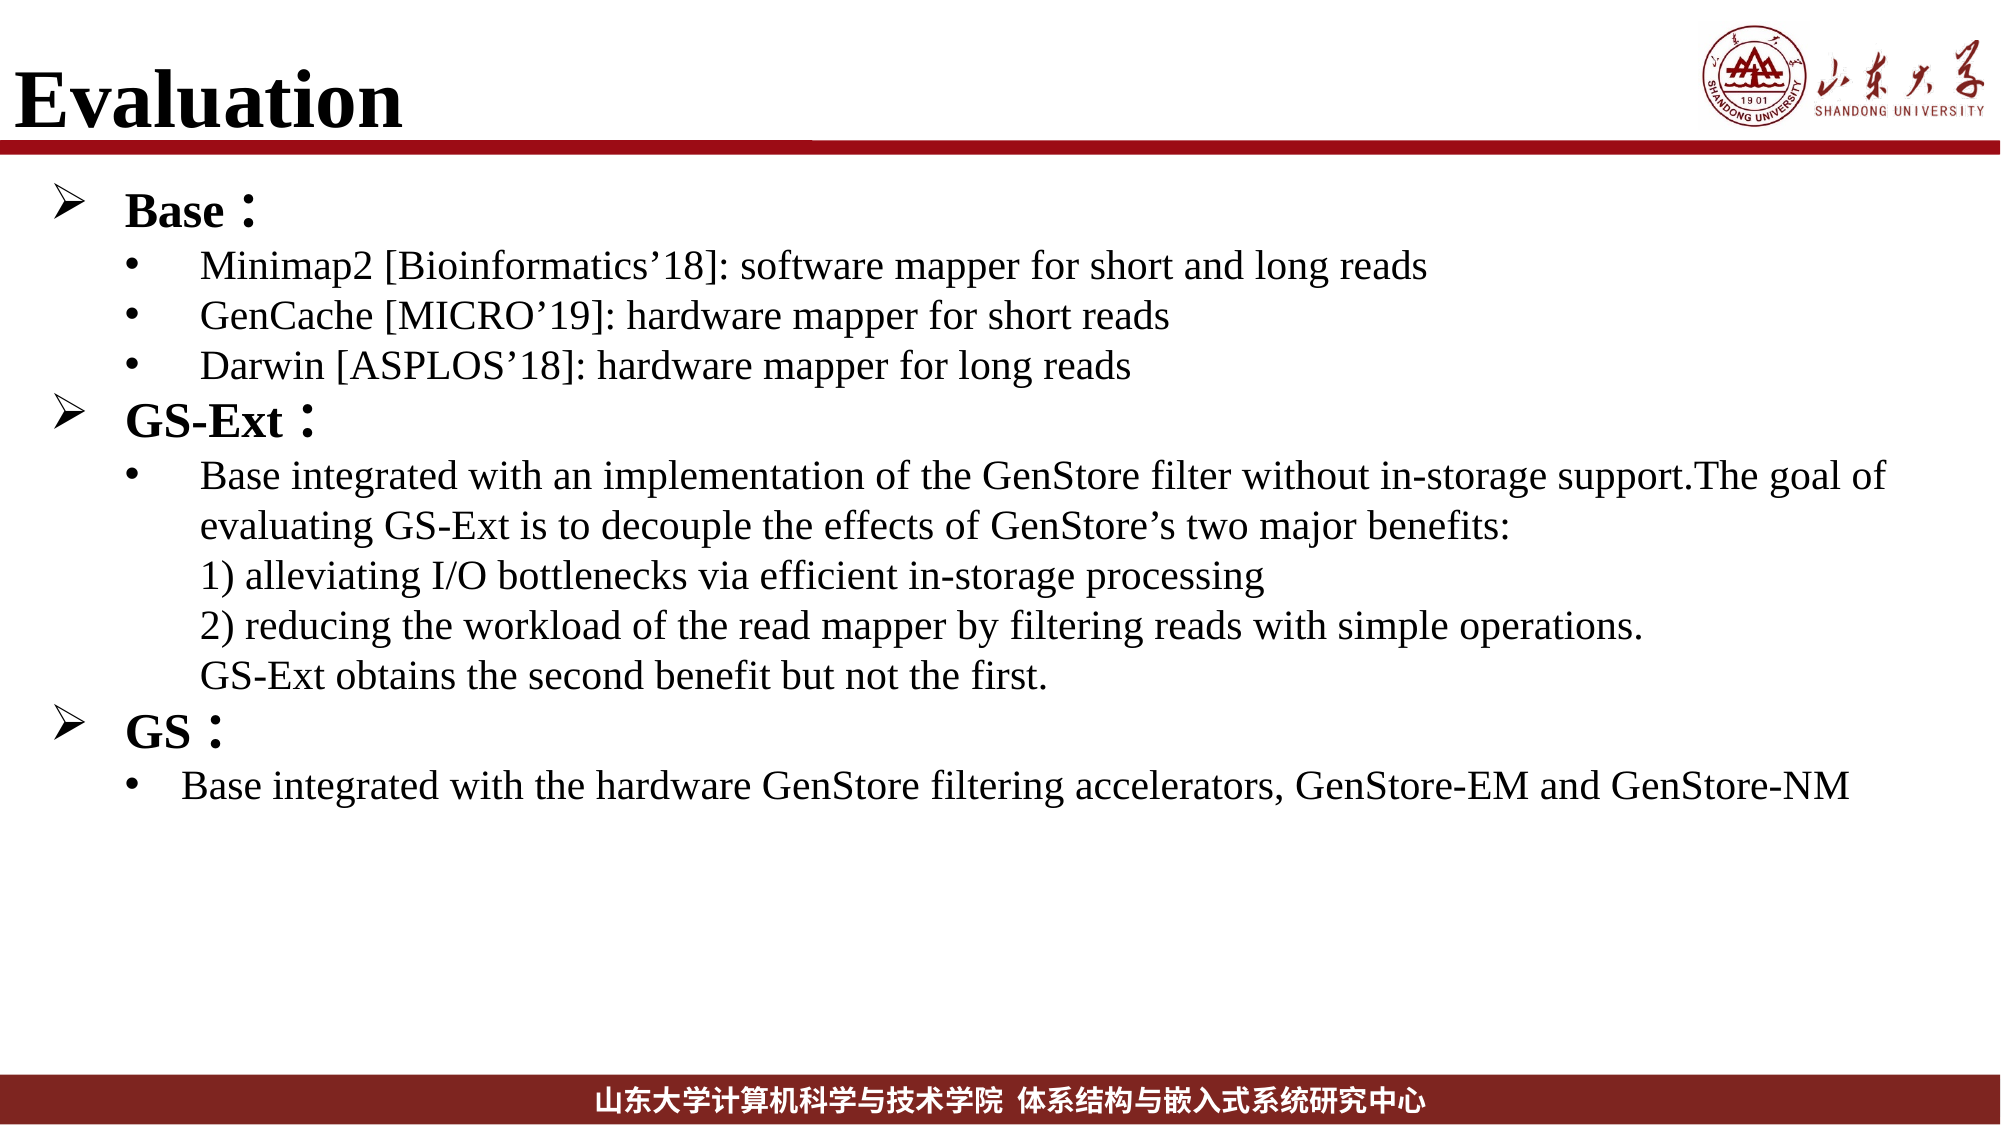

# Evaluation
Base：
Minimap2 [Bioinformatics’18]: software mapper for short and long reads
GenCache [MICRO’19]: hardware mapper for short reads
Darwin [ASPLOS’18]: hardware mapper for long reads
GS-Ext：
Base integrated with an implementation of the GenStore filter without in-storage support.The goal of evaluating GS-Ext is to decouple the effects of GenStore’s two major benefits:
1) alleviating I/O bottlenecks via efficient in-storage processing
2) reducing the workload of the read mapper by filtering reads with simple operations.
GS-Ext obtains the second benefit but not the first.
GS：
Base integrated with the hardware GenStore filtering accelerators, GenStore-EM and GenStore-NM